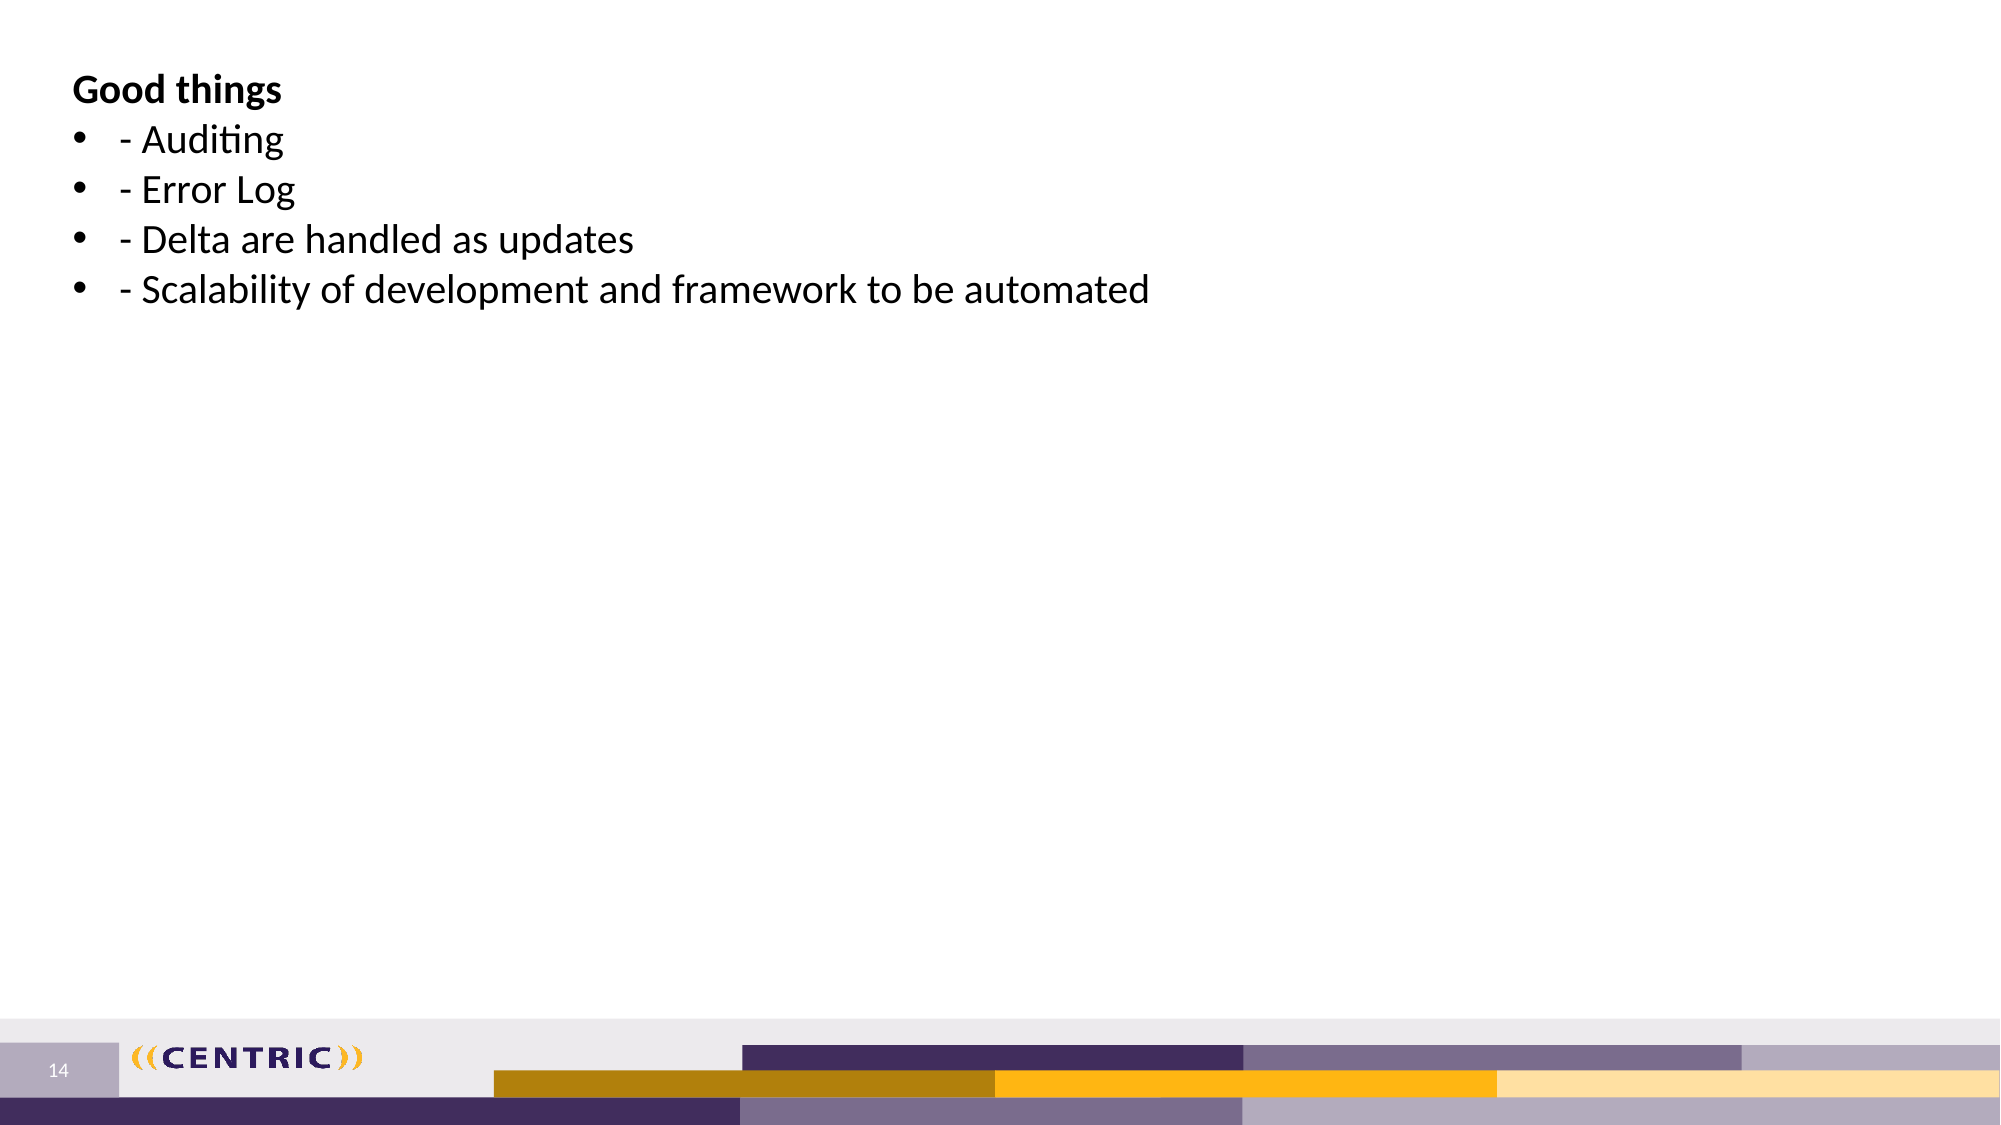

Good things
- Auditing
- Error Log
- Delta are handled as updates
- Scalability of development and framework to be automated

14